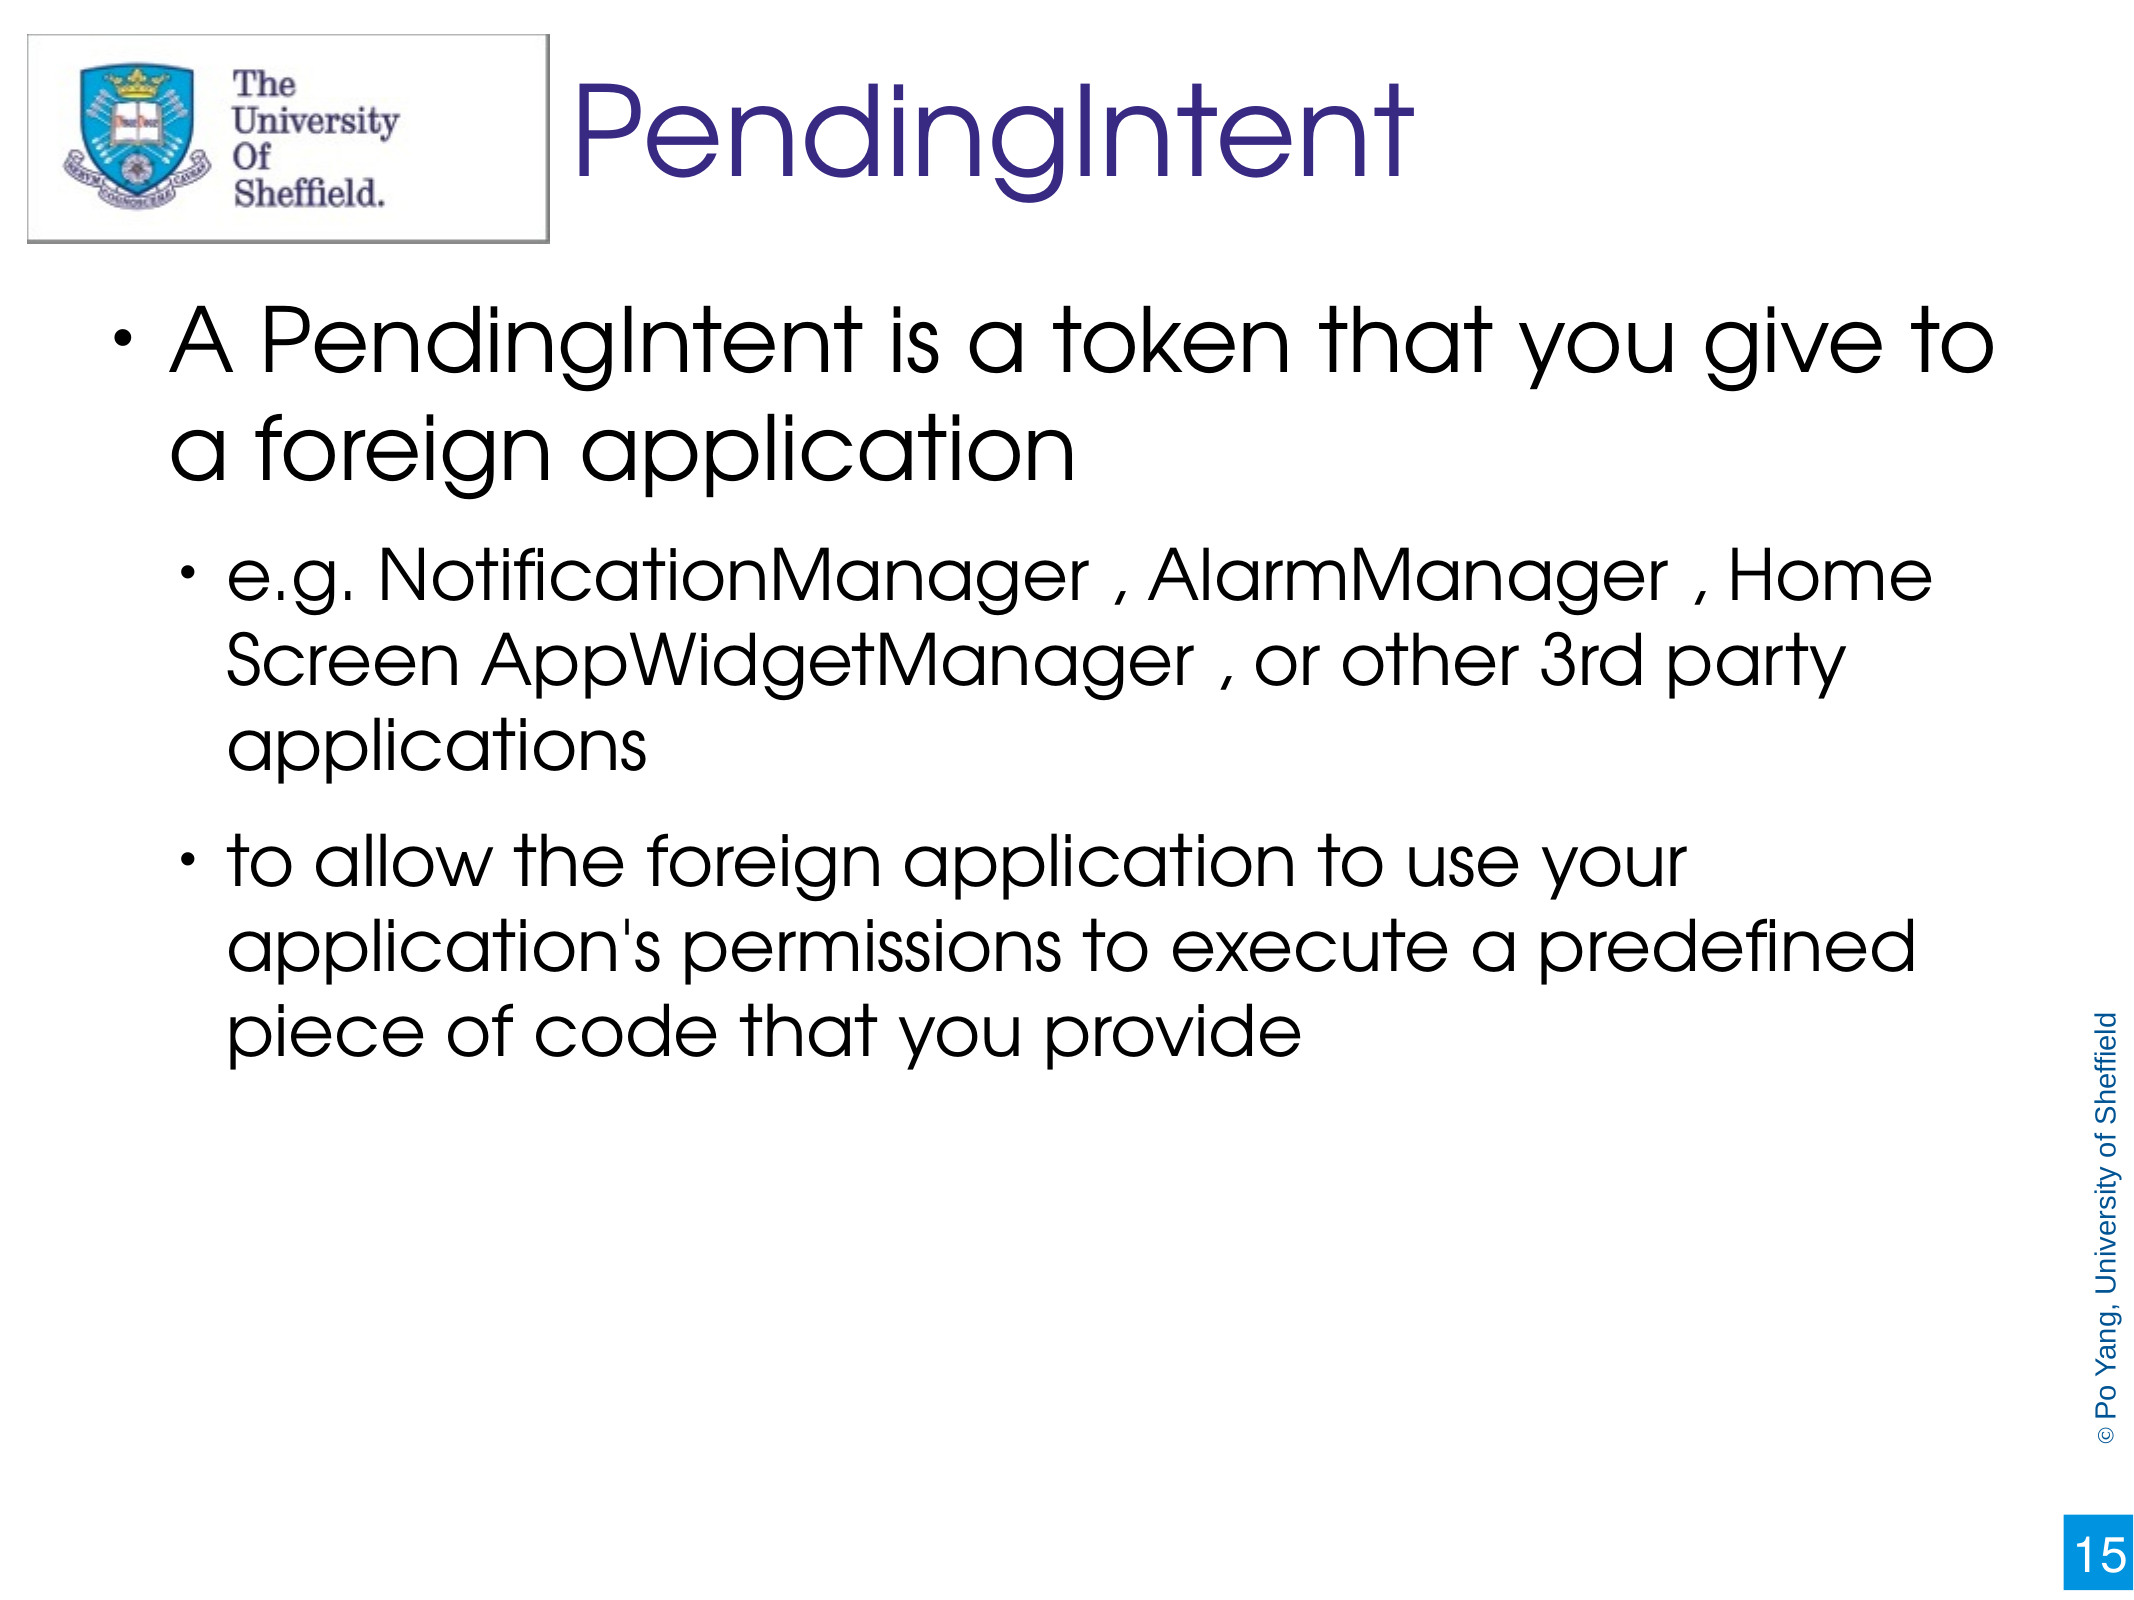

15
# PendingIntent
A PendingIntent is a token that you give to a foreign application
e.g. NotificationManager , AlarmManager , Home Screen AppWidgetManager , or other 3rd party applications
to allow the foreign application to use your application's permissions to execute a predefined piece of code that you provide